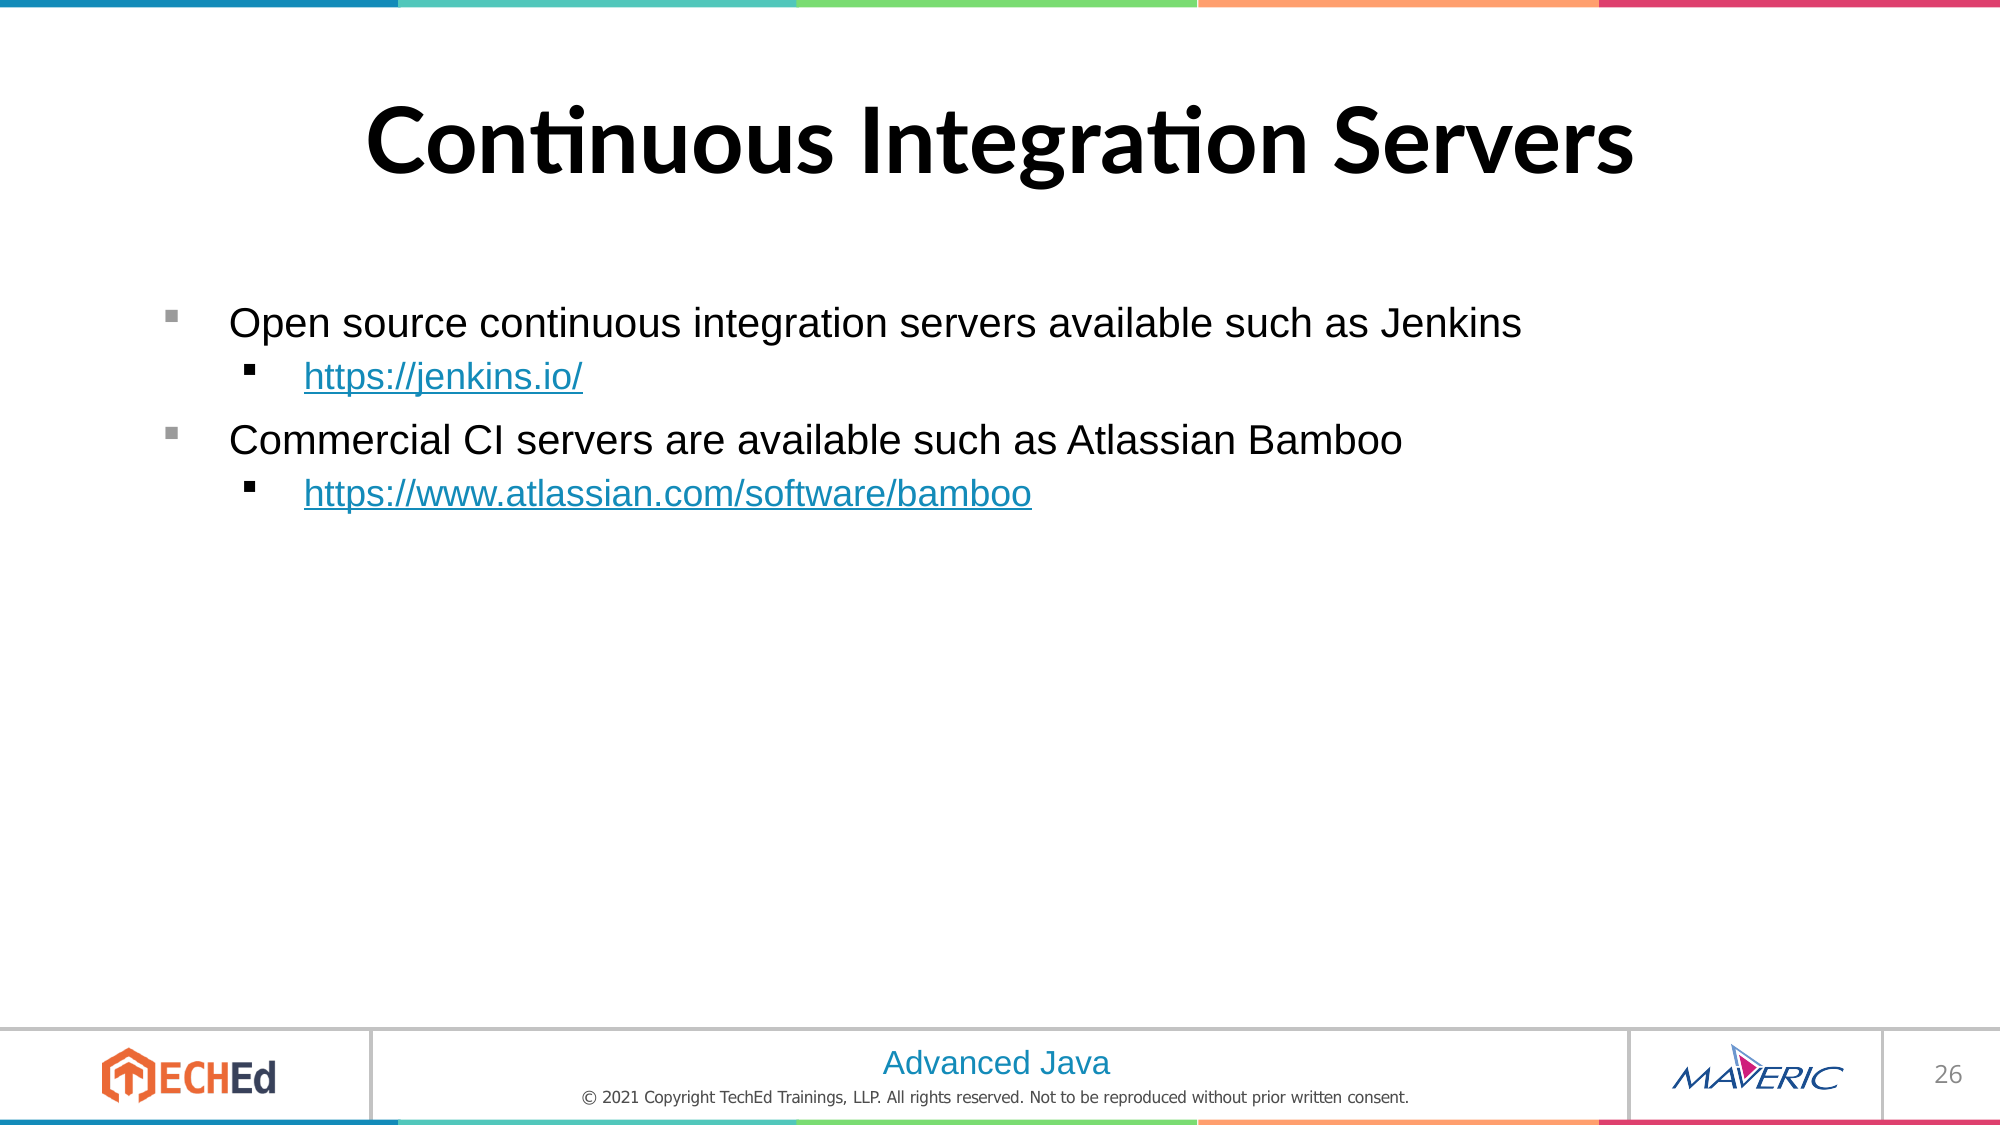

# Continuous Integration Servers
Open source continuous integration servers available such as Jenkins
https://jenkins.io/
Commercial CI servers are available such as Atlassian Bamboo
https://www.atlassian.com/software/bamboo